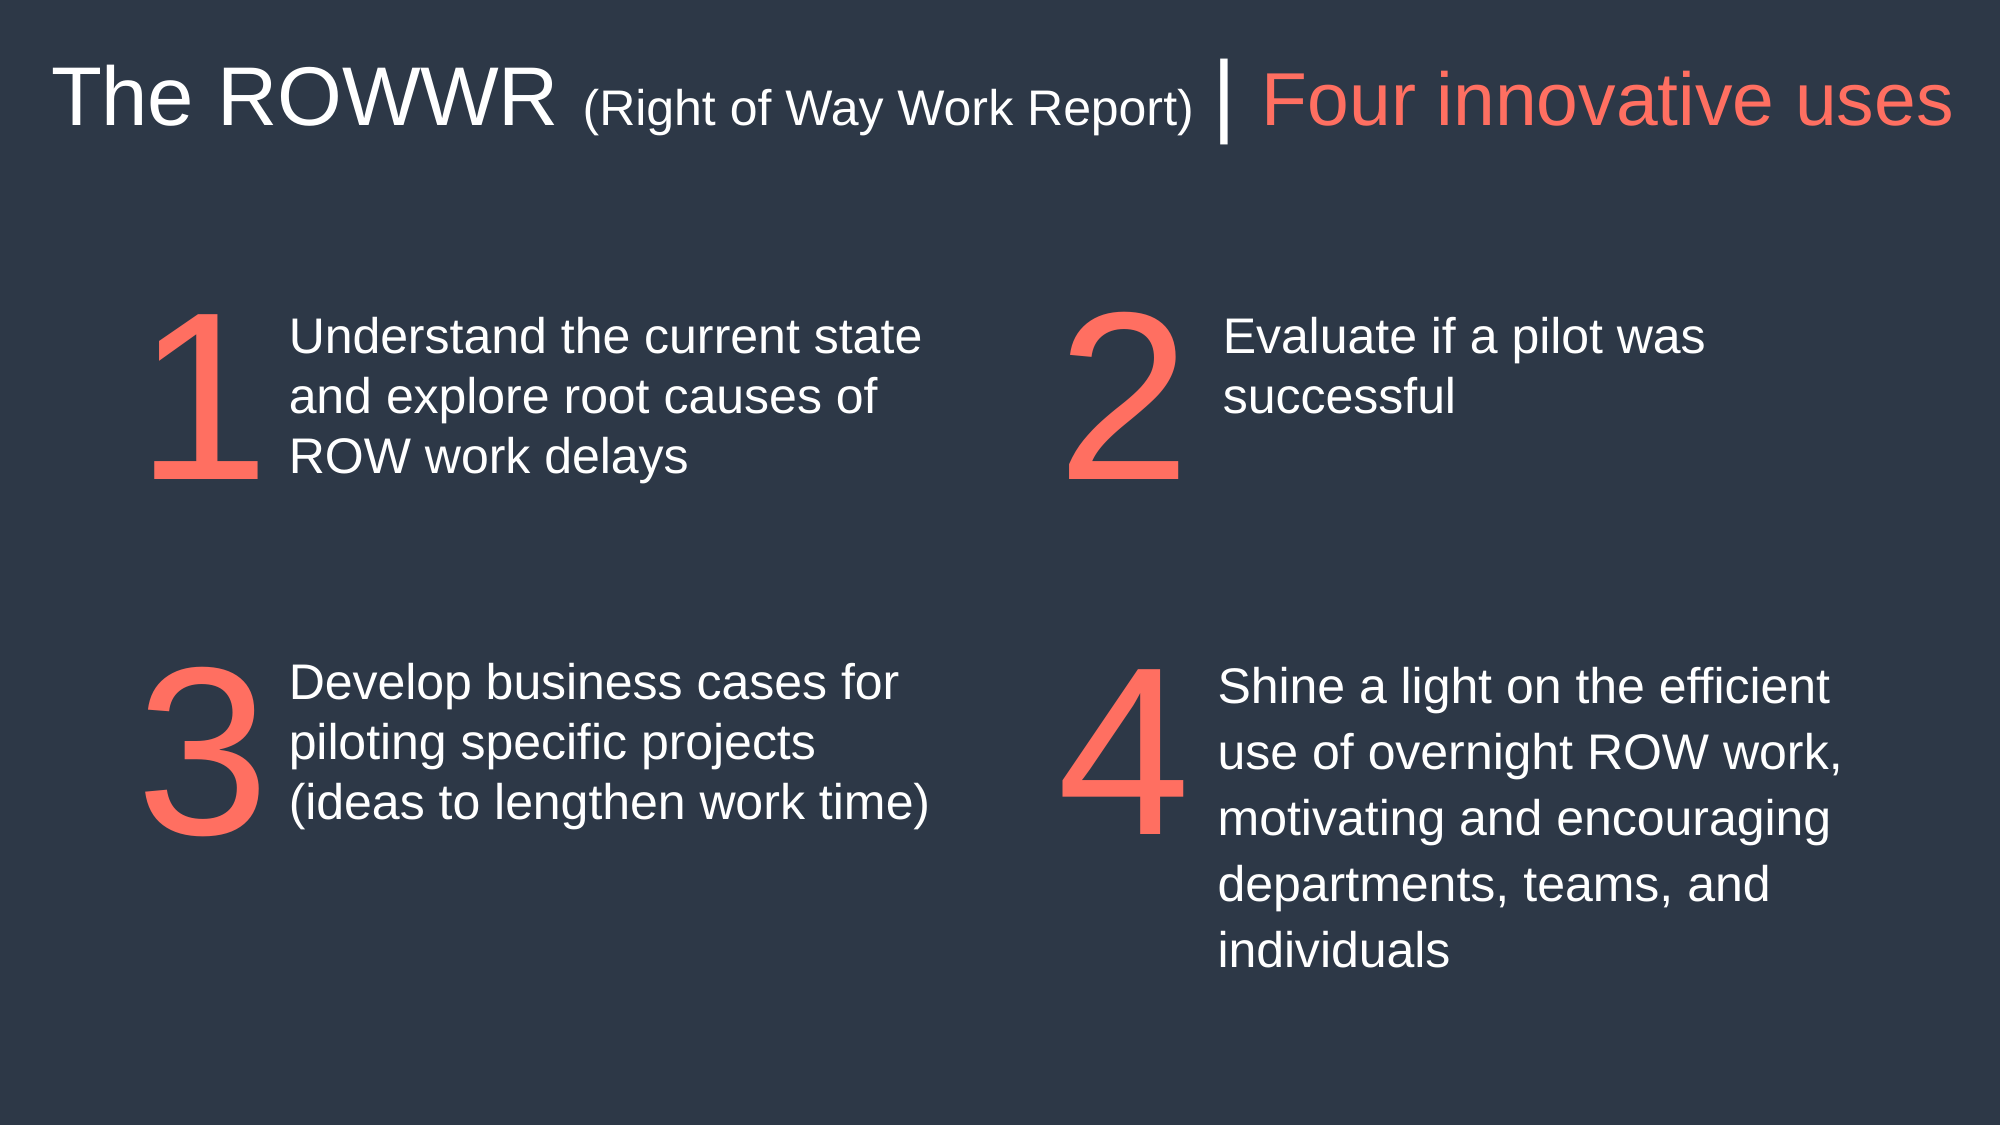

The ROWWR (Right of Way Work Report) | Four innovative uses
1
2
Understand the current state and explore root causes of ROW work delays
Evaluate if a pilot was successful
3
4
Develop business cases for piloting specific projects (ideas to lengthen work time)
Shine a light on the efficient use of overnight ROW work, motivating and encouraging departments, teams, and individuals